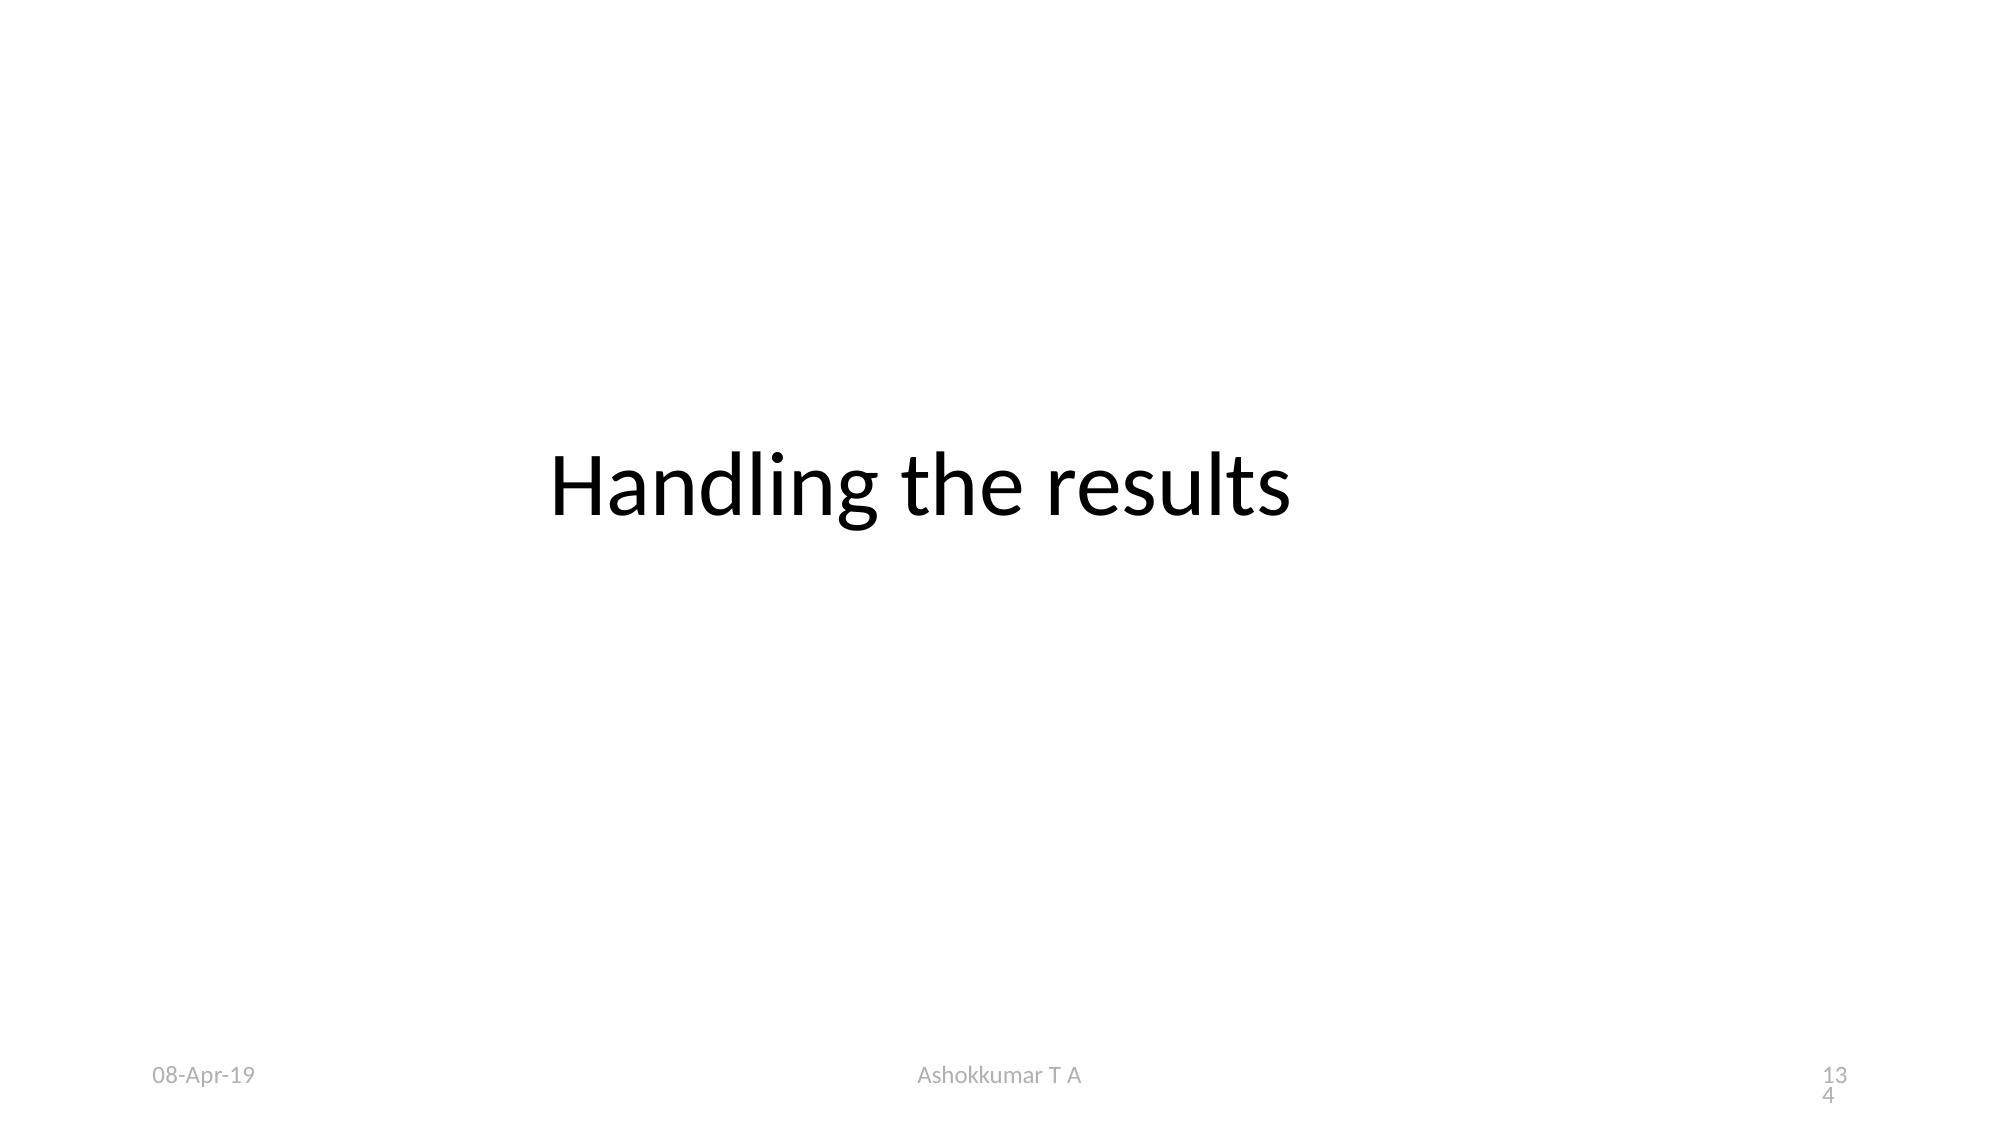

# Handling the results
08-Apr-19
Ashokkumar T A
134